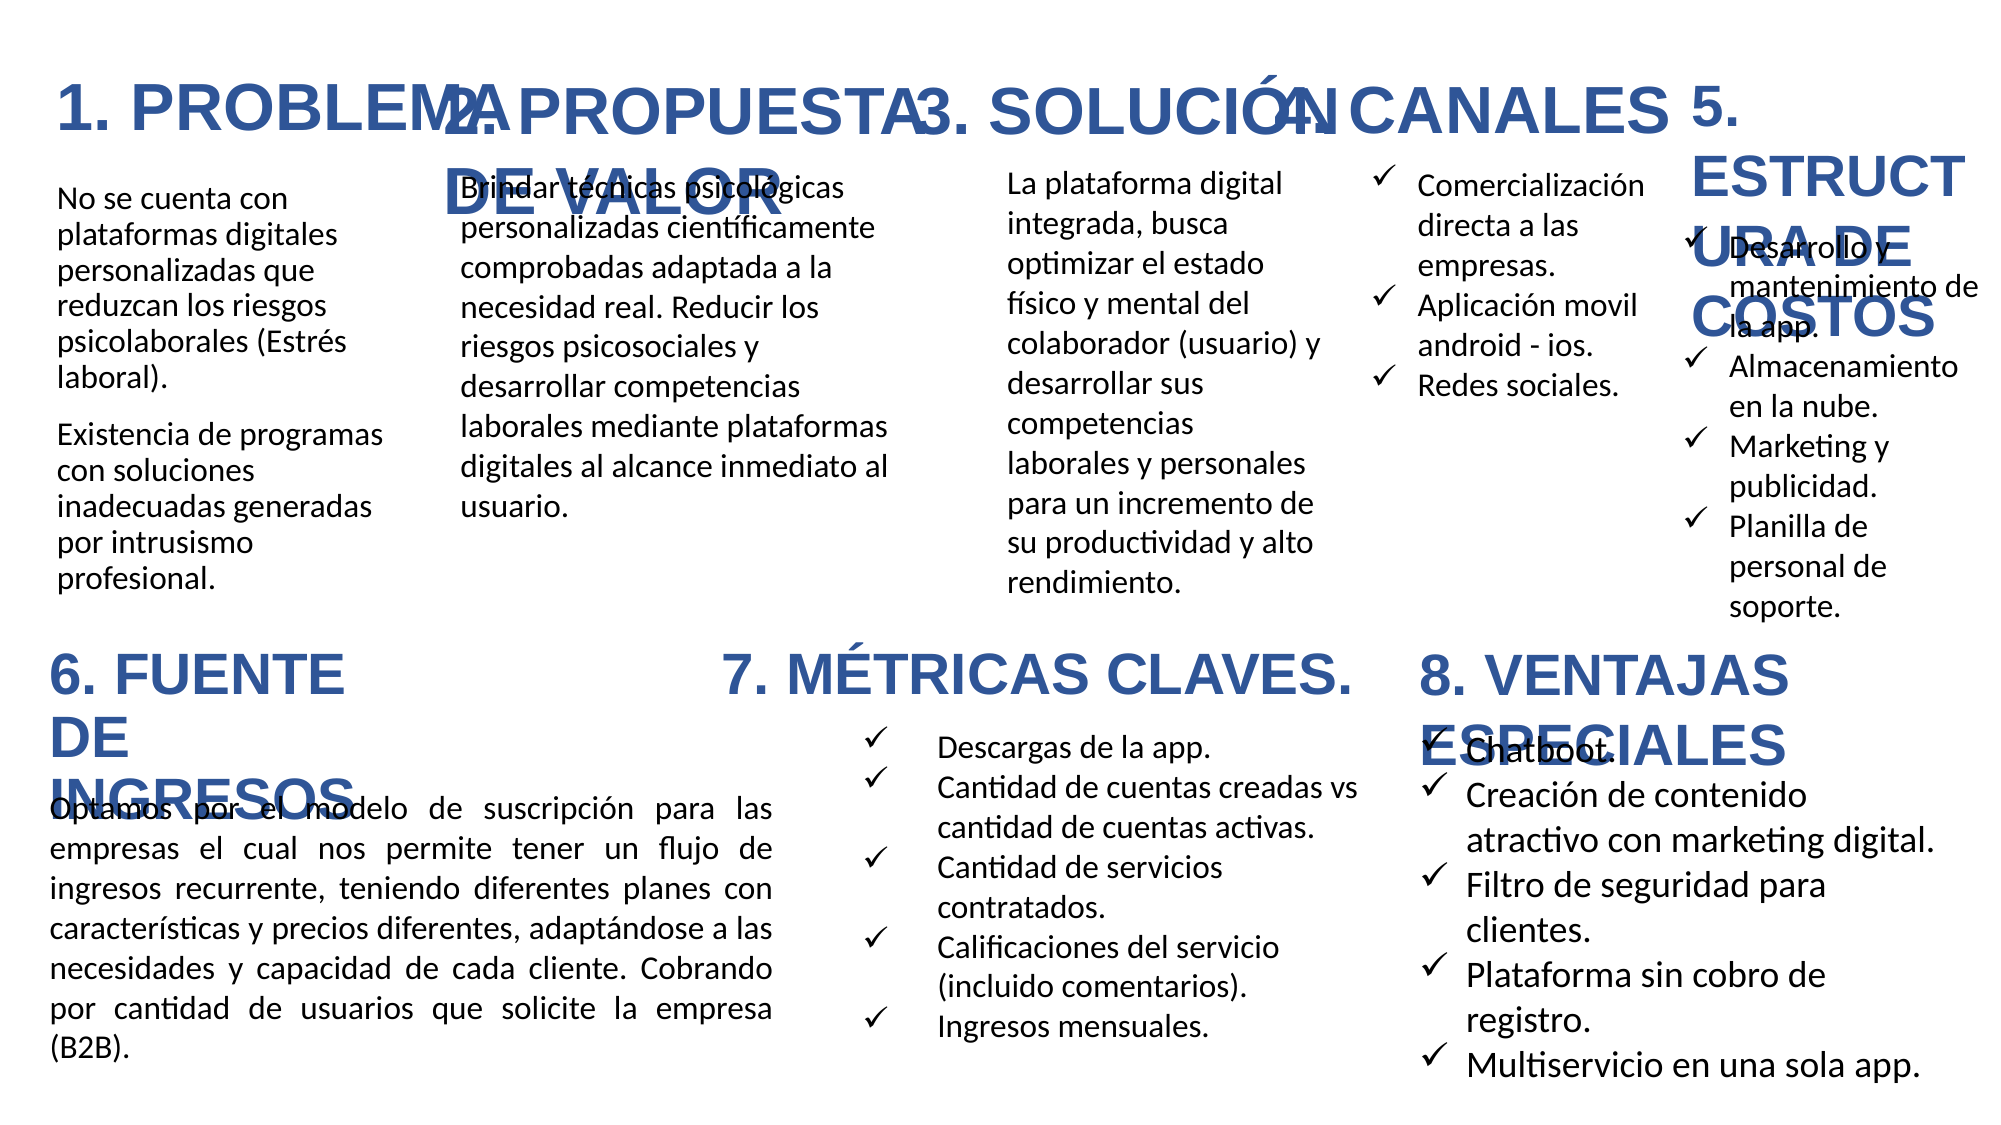

# 1. PROBLEMA
4. CANALES
2. PROPUESTA DE VALOR
3. SOLUCIÓN
5. ESTRUCTURA DE COSTOS
La plataforma digital integrada, busca optimizar el estado físico y mental del colaborador (usuario) y desarrollar sus competencias laborales y personales para un incremento de su productividad y alto rendimiento.
Comercialización directa a las empresas.
Aplicación movil android - ios.
Redes sociales.
Brindar técnicas psicológicas personalizadas científicamente comprobadas adaptada a la necesidad real. Reducir los riesgos psicosociales y desarrollar competencias laborales mediante plataformas digitales al alcance inmediato al usuario.
No se cuenta con plataformas digitales personalizadas que reduzcan los riesgos psicolaborales (Estrés laboral).
Existencia de programas con soluciones inadecuadas generadas por intrusismo profesional.

Desarrollo y mantenimiento de la app.
Almacenamiento en la nube.
Marketing y publicidad.
Planilla de personal de soporte.
8. VENTAJAS ESPECIALES
6. FUENTE DE INGRESOS
7. MÉTRICAS CLAVES.
Descargas de la app.
Cantidad de cuentas creadas vs cantidad de cuentas activas.
Cantidad de servicios contratados.
Calificaciones del servicio (incluido comentarios).
Ingresos mensuales.
Chatboot.
Creación de contenido atractivo con marketing digital.
Filtro de seguridad para clientes.
Plataforma sin cobro de registro.
Multiservicio en una sola app.
Optamos por el modelo de suscripción para las empresas el cual nos permite tener un flujo de ingresos recurrente, teniendo diferentes planes con características y precios diferentes, adaptándose a las necesidades y capacidad de cada cliente. Cobrando por cantidad de usuarios que solicite la empresa (B2B).